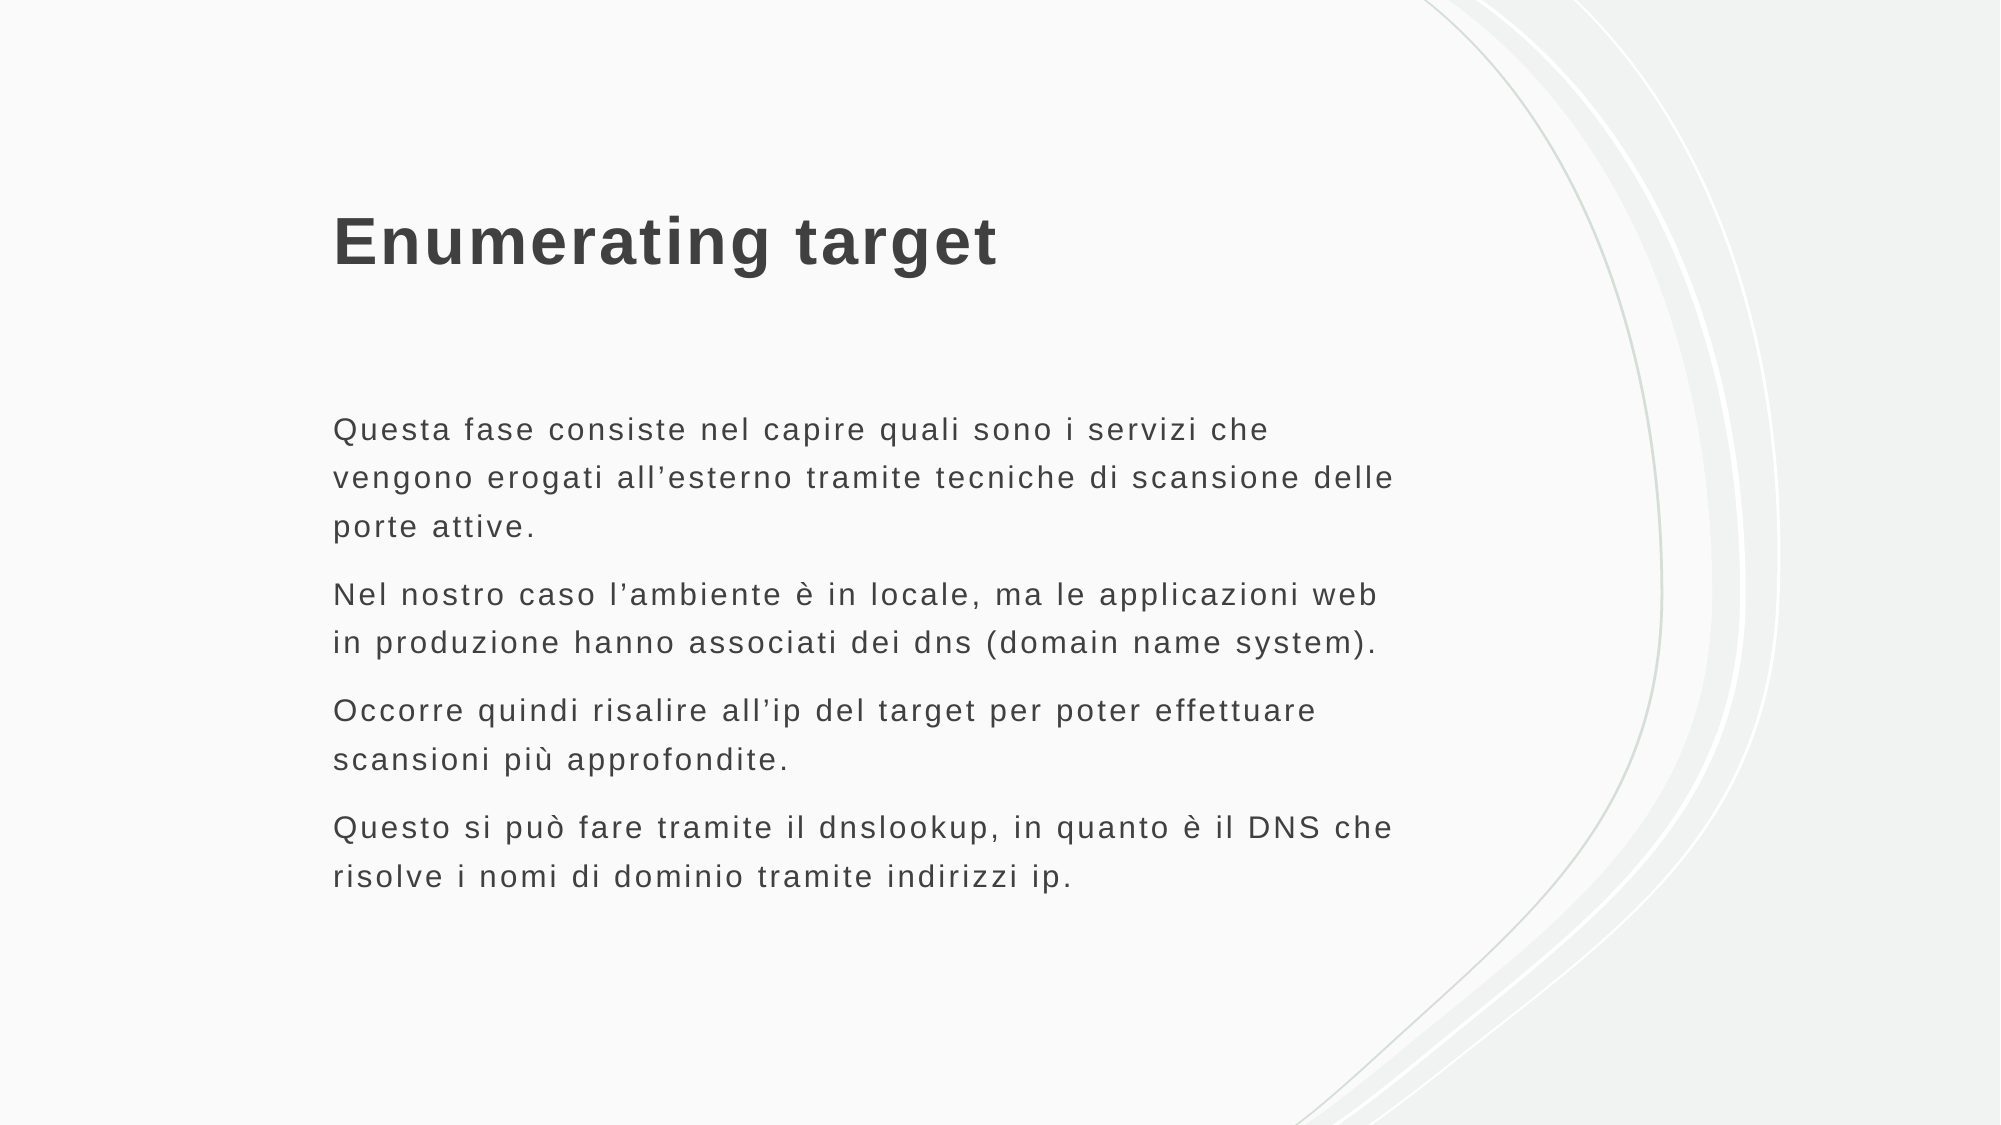

# Enumerating target
Questa fase consiste nel capire quali sono i servizi che vengono erogati all’esterno tramite tecniche di scansione delle porte attive.
Nel nostro caso l’ambiente è in locale, ma le applicazioni web in produzione hanno associati dei dns (domain name system).
Occorre quindi risalire all’ip del target per poter effettuare scansioni più approfondite.
Questo si può fare tramite il dnslookup, in quanto è il DNS che risolve i nomi di dominio tramite indirizzi ip.